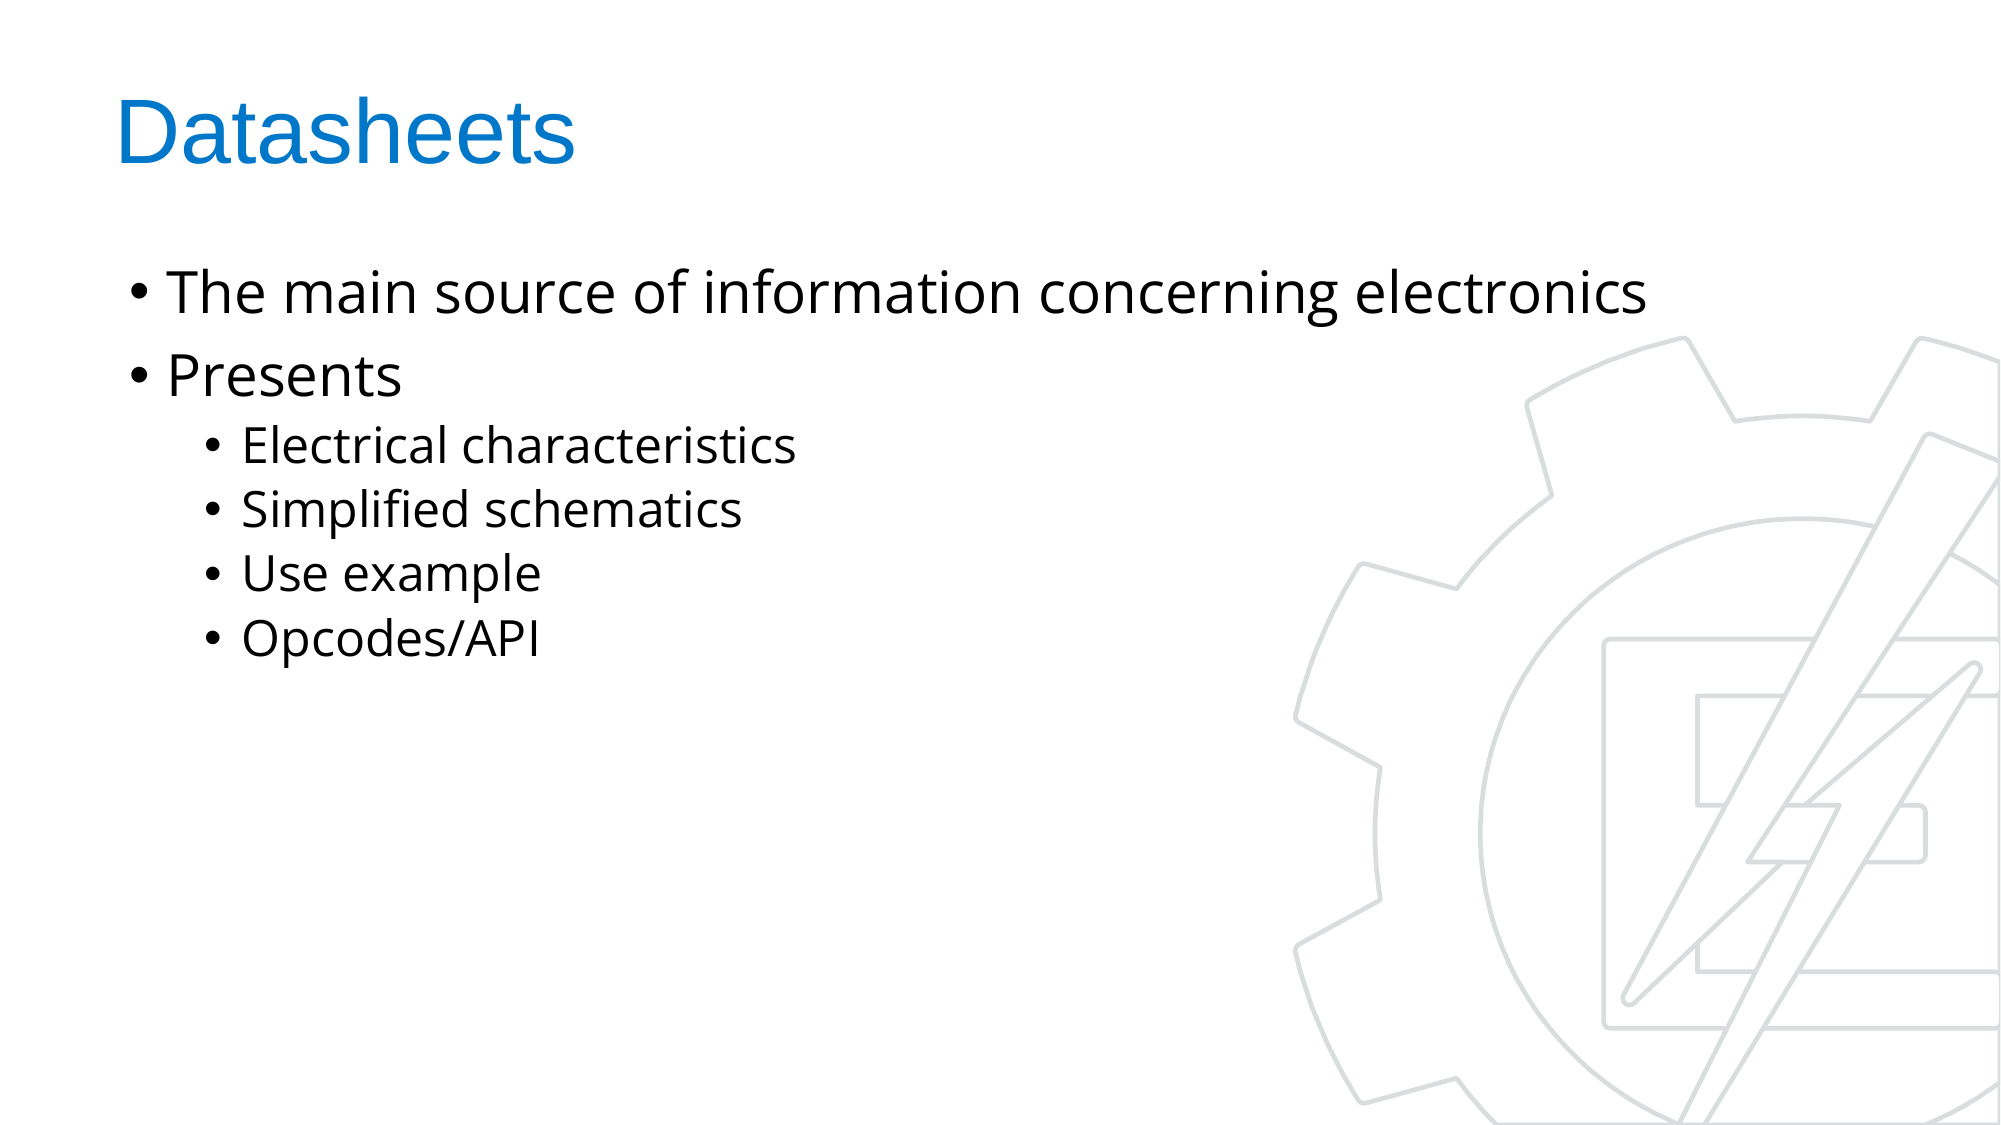

# Datasheets
The main source of information concerning electronics
Presents
Electrical characteristics
Simplified schematics
Use example
Opcodes/API